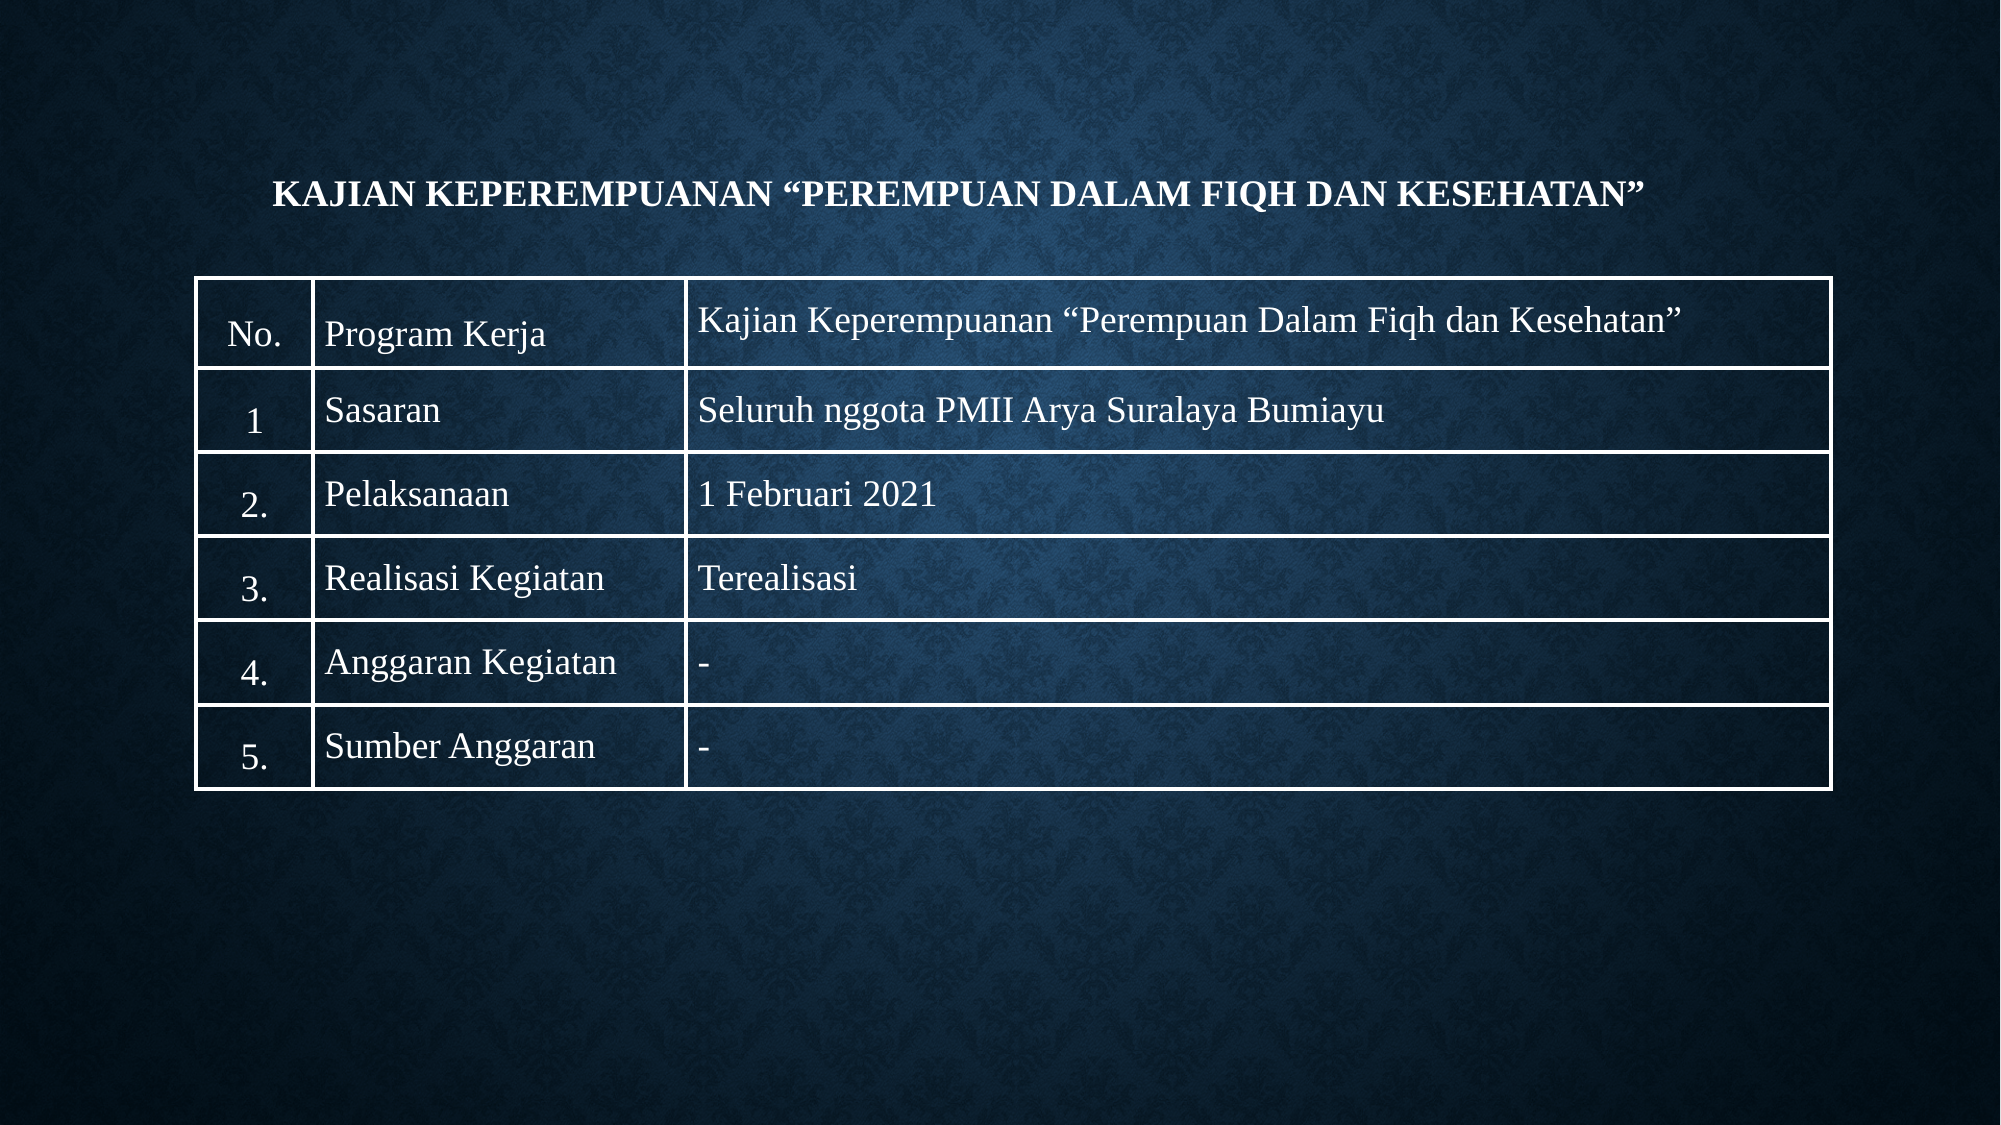

# KAJIAN KEPEREMPUANAN “Perempuan Dalam Fiqh dan Kesehatan”
| No. | Program Kerja | Kajian Keperempuanan “Perempuan Dalam Fiqh dan Kesehatan” |
| --- | --- | --- |
| 1 | Sasaran | Seluruh nggota PMII Arya Suralaya Bumiayu |
| 2. | Pelaksanaan | 1 Februari 2021 |
| 3. | Realisasi Kegiatan | Terealisasi |
| 4. | Anggaran Kegiatan | - |
| 5. | Sumber Anggaran | - |
|  |
| --- |